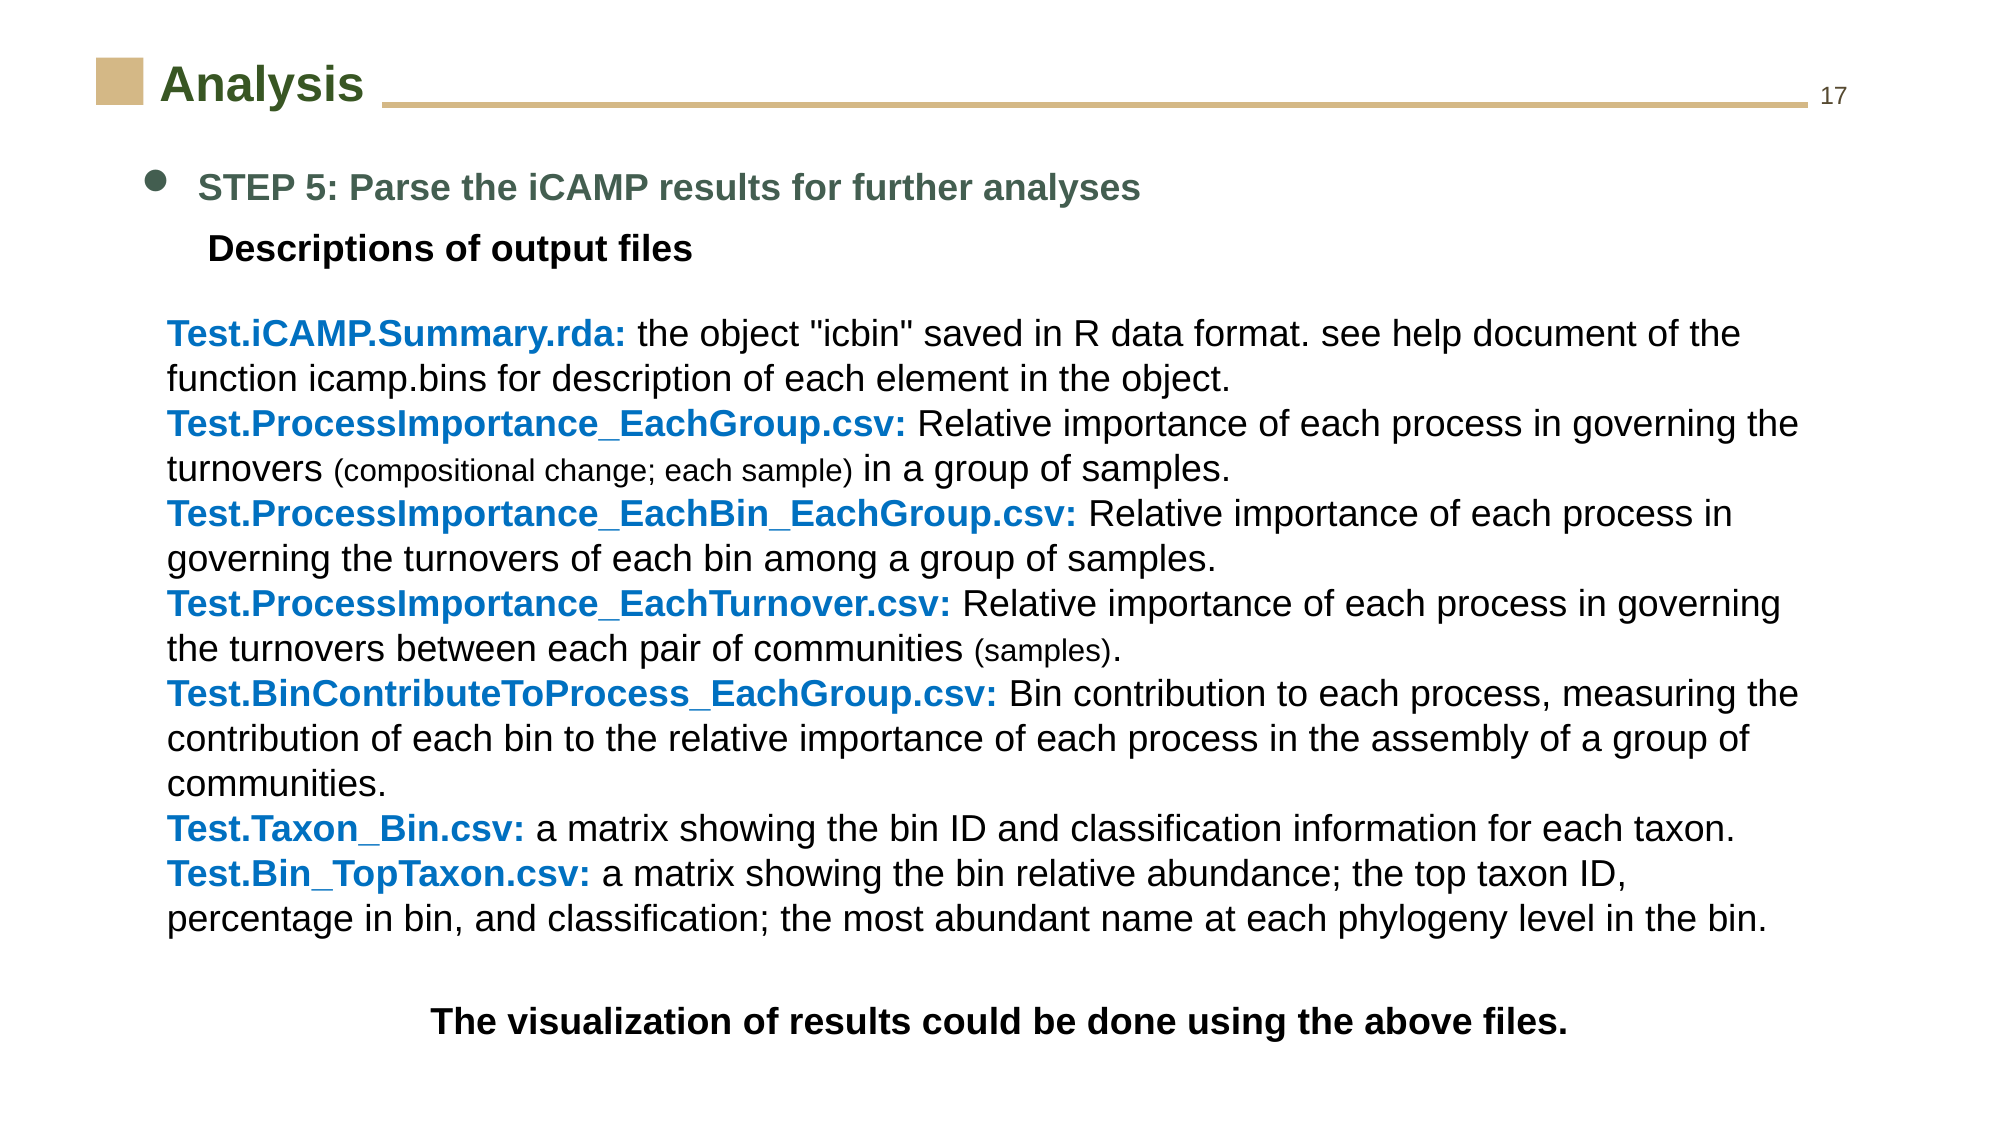

Analysis

17
STEP 5: Parse the iCAMP results for further analyses
Descriptions of output files
Test.iCAMP.Summary.rda: the object "icbin" saved in R data format. see help document of the function icamp.bins for description of each element in the object.
Test.ProcessImportance_EachGroup.csv: Relative importance of each process in governing the turnovers (compositional change; each sample) in a group of samples.
Test.ProcessImportance_EachBin_EachGroup.csv: Relative importance of each process in governing the turnovers of each bin among a group of samples.
Test.ProcessImportance_EachTurnover.csv: Relative importance of each process in governing the turnovers between each pair of communities (samples).
Test.BinContributeToProcess_EachGroup.csv: Bin contribution to each process, measuring the contribution of each bin to the relative importance of each process in the assembly of a group of communities.
Test.Taxon_Bin.csv: a matrix showing the bin ID and classification information for each taxon.
Test.Bin_TopTaxon.csv: a matrix showing the bin relative abundance; the top taxon ID, percentage in bin, and classification; the most abundant name at each phylogeny level in the bin.
The visualization of results could be done using the above files.